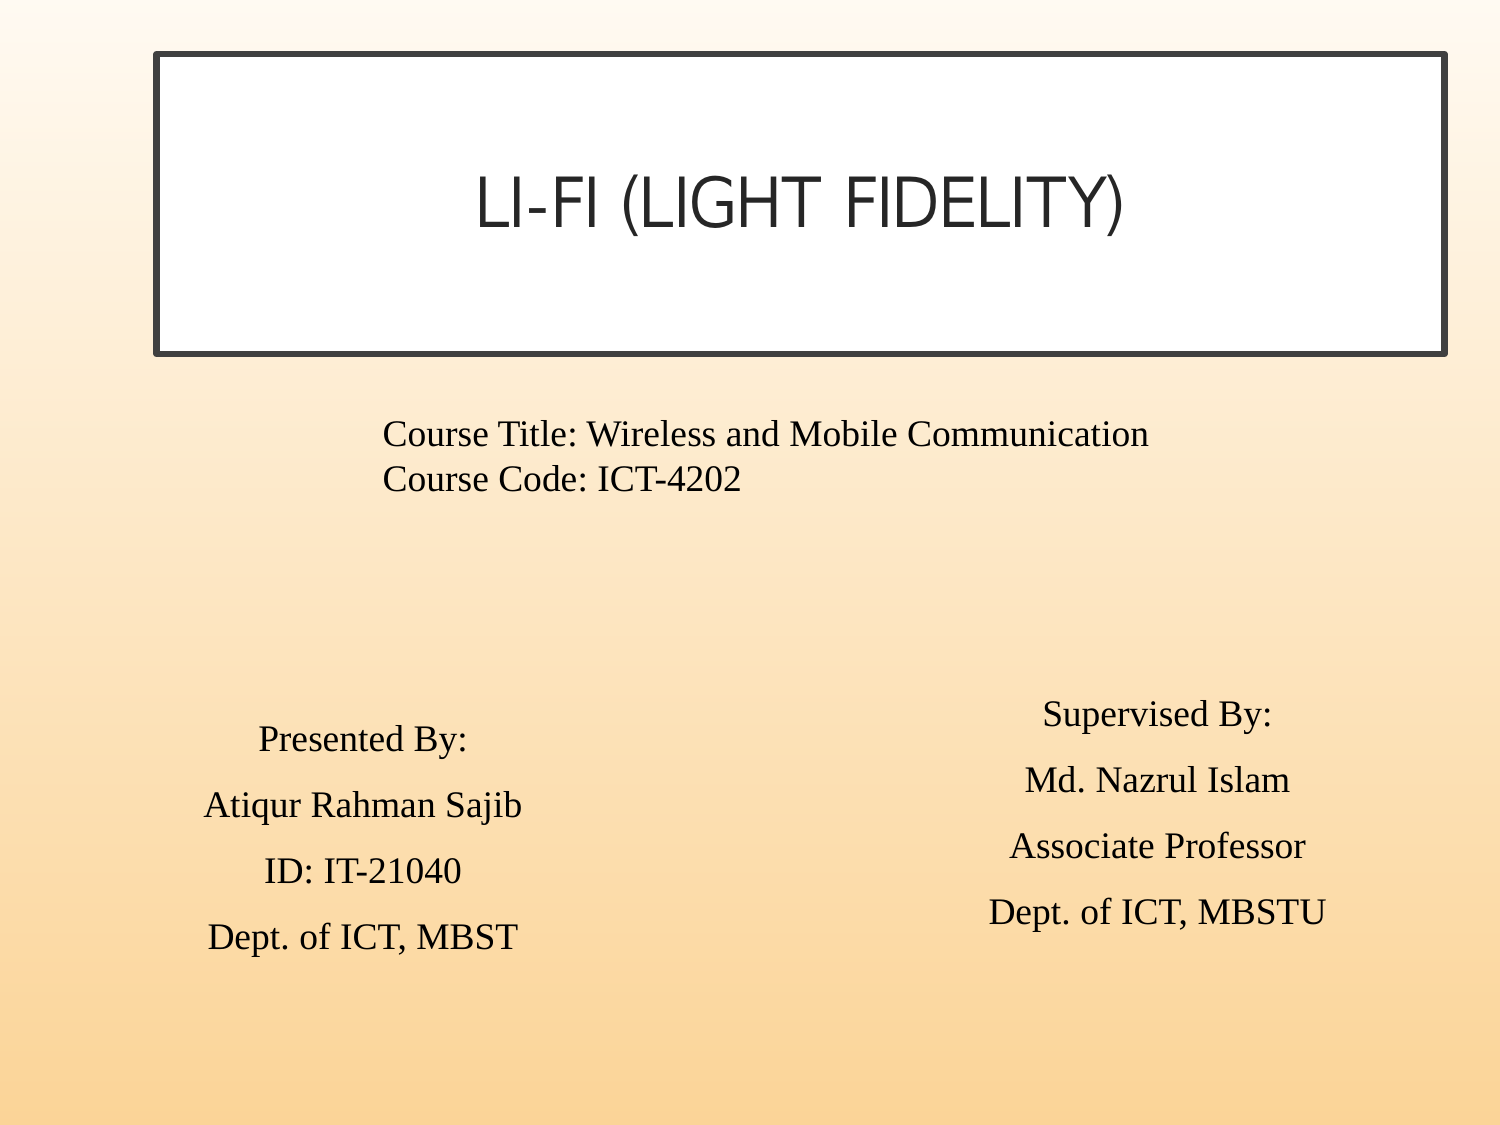

# LI-FI (LIGHT FIDELITY)
Course Title: Wireless and Mobile Communication
Course Code: ICT-4202

Supervised By:
Md. Nazrul Islam
Associate Professor
Dept. of ICT, MBSTU

Presented By:
Atiqur Rahman Sajib
ID: IT-21040
Dept. of ICT, MBST